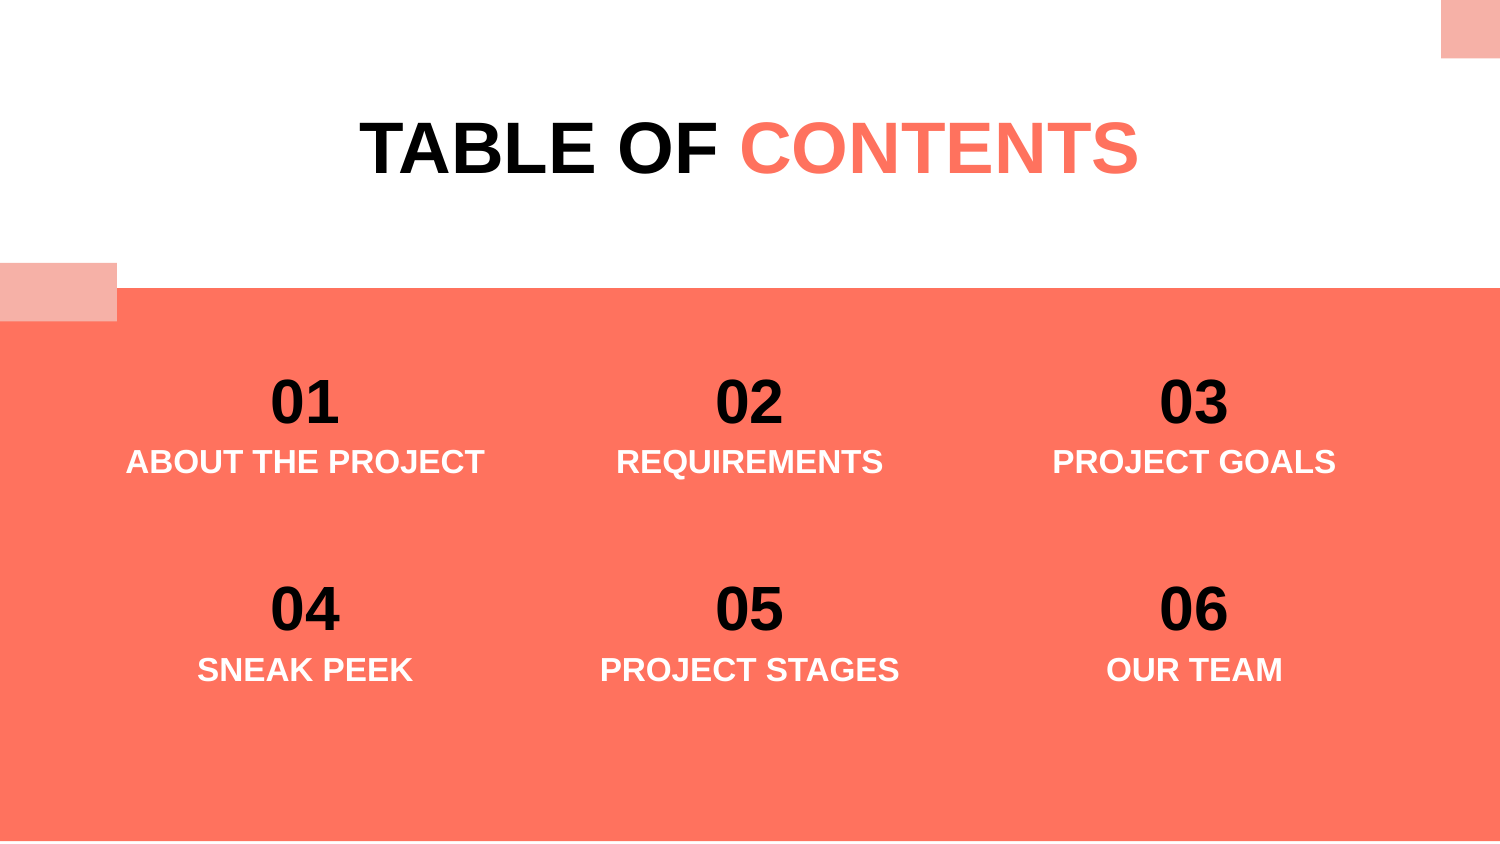

TABLE OF CONTENTS
01
02
03
# ABOUT THE PROJECT
REQUIREMENTS
PROJECT GOALS

04
05
06
SNEAK PEEK
PROJECT STAGES
OUR TEAM